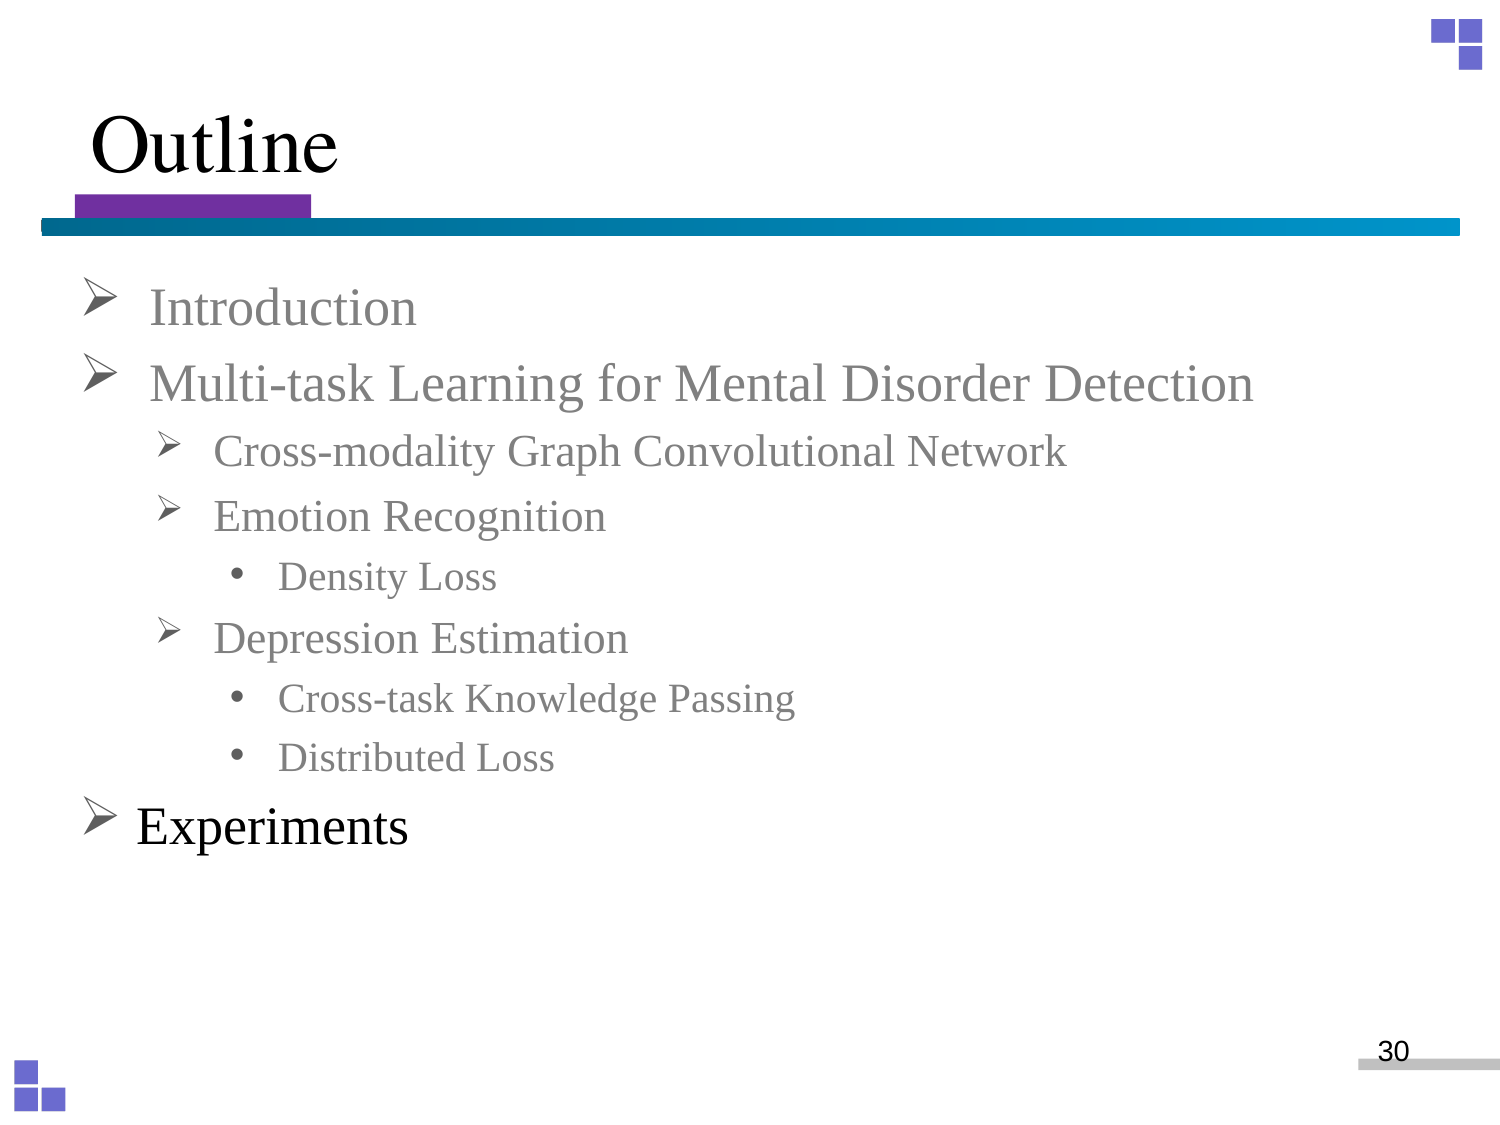

# Outline
 Introduction
 Multi-task Learning for Mental Disorder Detection
 Cross-modality Graph Convolutional Network
 Emotion Recognition
 Density Loss
 Depression Estimation
 Cross-task Knowledge Passing
 Distributed Loss
Experiments
30